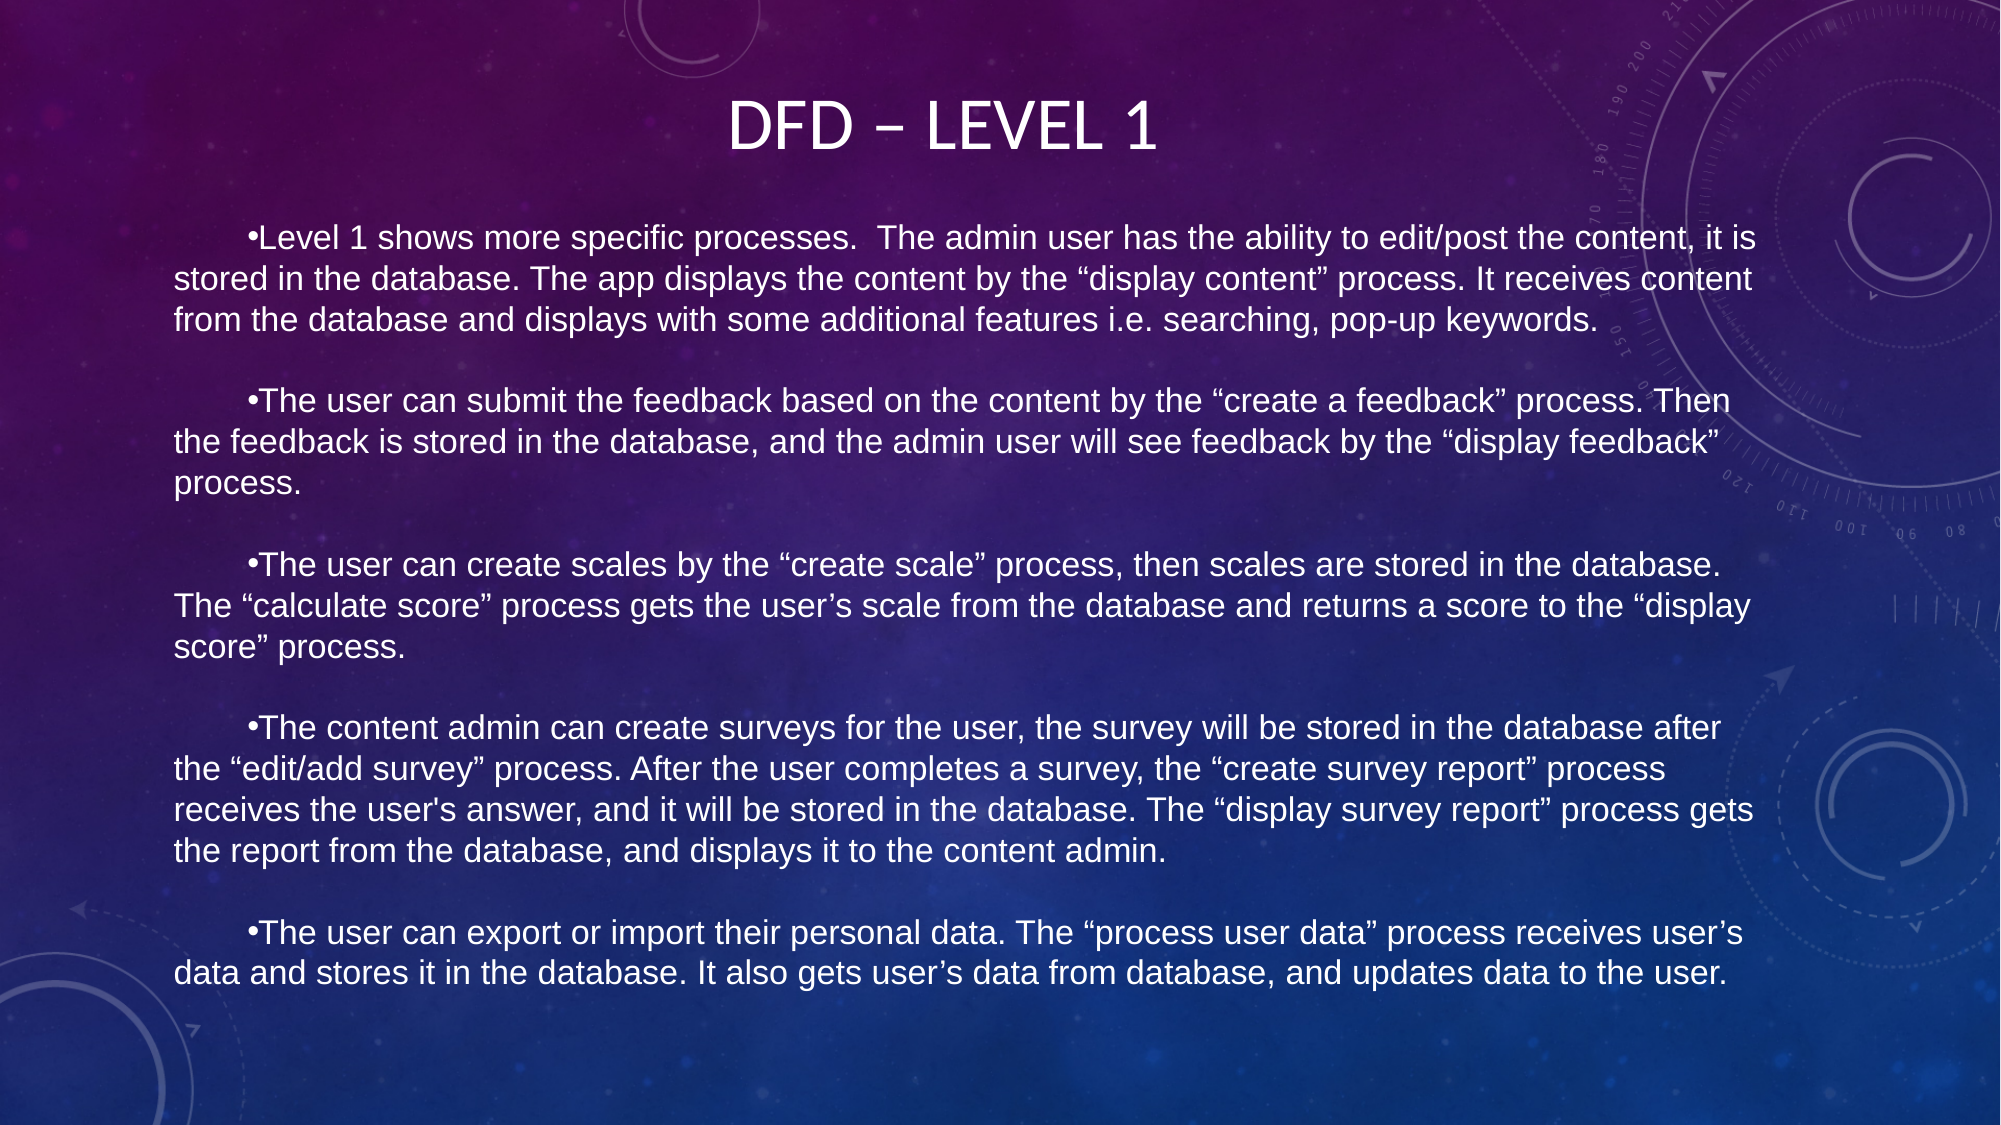

# DFD – level 1
Level 1 shows more specific processes.  The admin user has the ability to edit/post the content, it is stored in the database. The app displays the content by the “display content” process. It receives content from the database and displays with some additional features i.e. searching, pop-up keywords.

The user can submit the feedback based on the content by the “create a feedback” process. Then the feedback is stored in the database, and the admin user will see feedback by the “display feedback” process.

The user can create scales by the “create scale” process, then scales are stored in the database. The “calculate score” process gets the user’s scale from the database and returns a score to the “display score” process.

The content admin can create surveys for the user, the survey will be stored in the database after the “edit/add survey” process. After the user completes a survey, the “create survey report” process receives the user's answer, and it will be stored in the database. The “display survey report” process gets the report from the database, and displays it to the content admin.

The user can export or import their personal data. The “process user data” process receives user’s data and stores it in the database. It also gets user’s data from database, and updates data to the user.